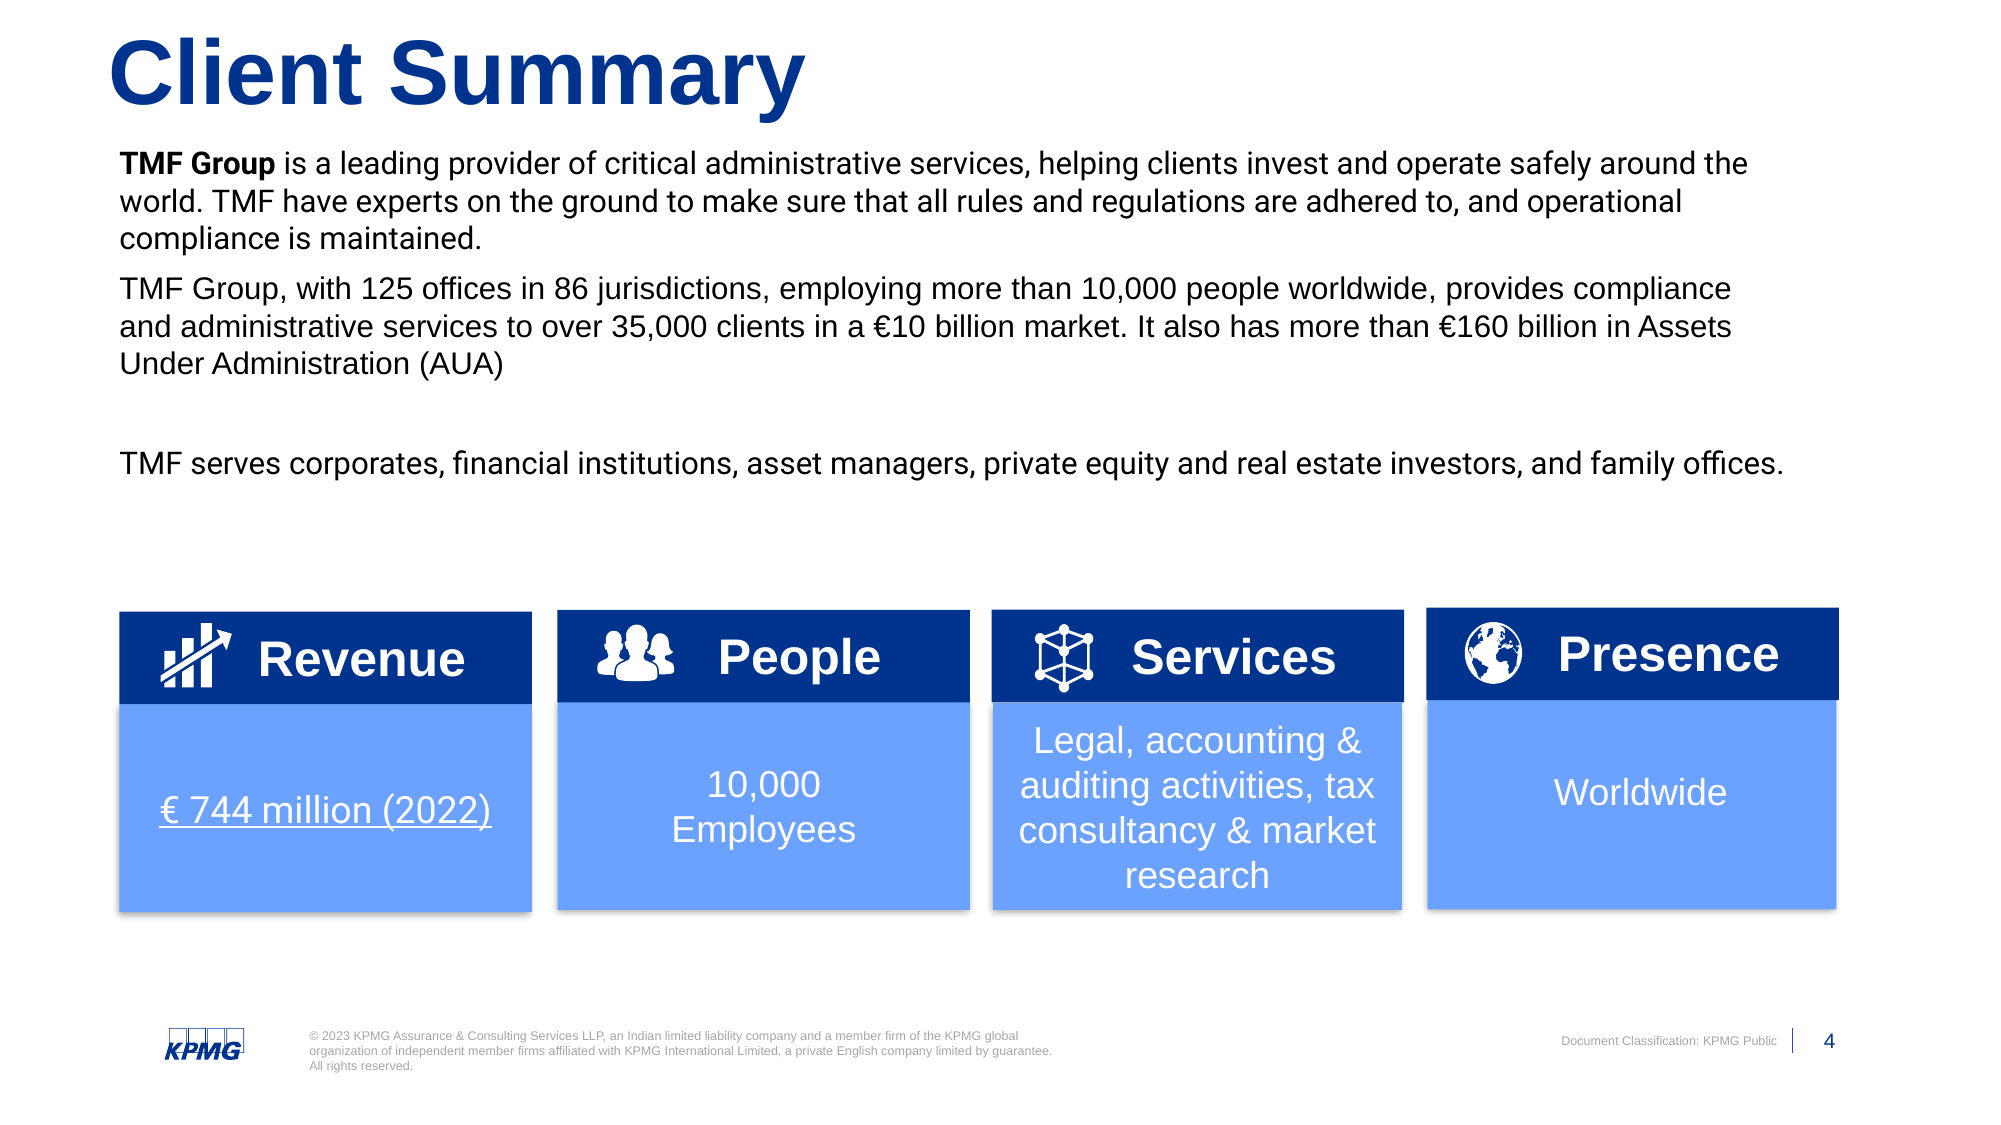

Client Summary
TMF Group is a leading provider of critical administrative services, helping clients invest and operate safely around the world. TMF have experts on the ground to make sure that all rules and regulations are adhered to, and operational compliance is maintained.
TMF Group, with 125 offices in 86 jurisdictions, employing more than 10,000 people worldwide, provides compliance and administrative services to over 35,000 clients in a €10 billion market. It also has more than €160 billion in Assets Under Administration (AUA)

TMF serves corporates, financial institutions, asset managers, private equity and real estate investors, and family offices.

Presence
Services
People
Revenue

10,000
Employees
Legal, accounting & auditing activities, tax consultancy & market research
€ 744 million (2022)
Worldwide